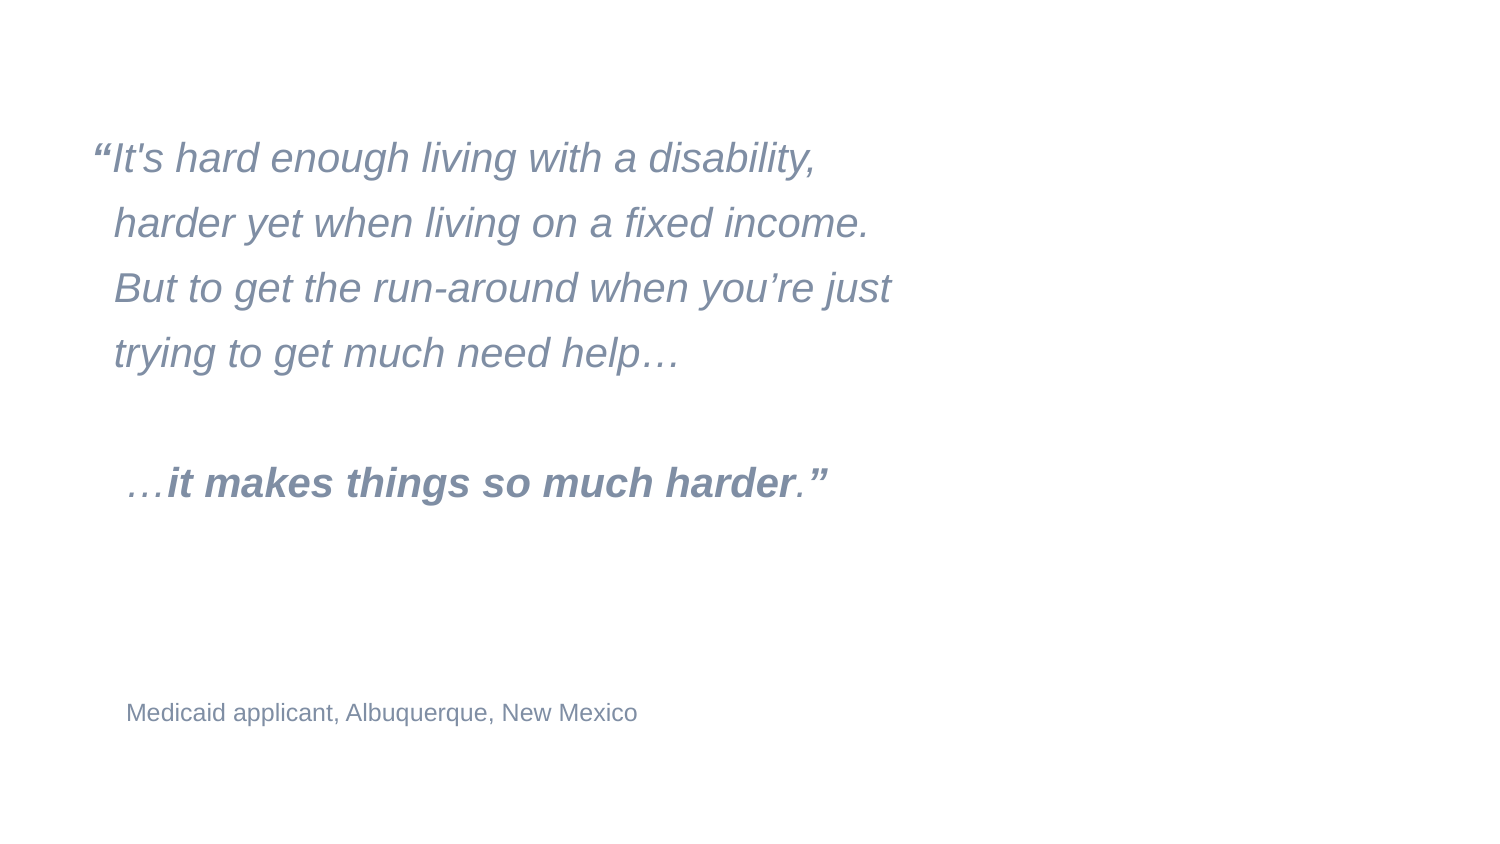

“It's hard enough living with a disability,
  harder yet when living on a fixed income.
  But to get the run-around when you’re just
  trying to get much need help…

   …it makes things so much harder.”

     Medicaid applicant, Albuquerque, New Mexico
“It feels like brick wall after brick wall.”
“I don’t want email. I don’t want a computer. I want to talk to you. I want you to hear me.”
“The people behind the computer screen control your life.”
“I knew I needed help, but I didn’t know where to go.”